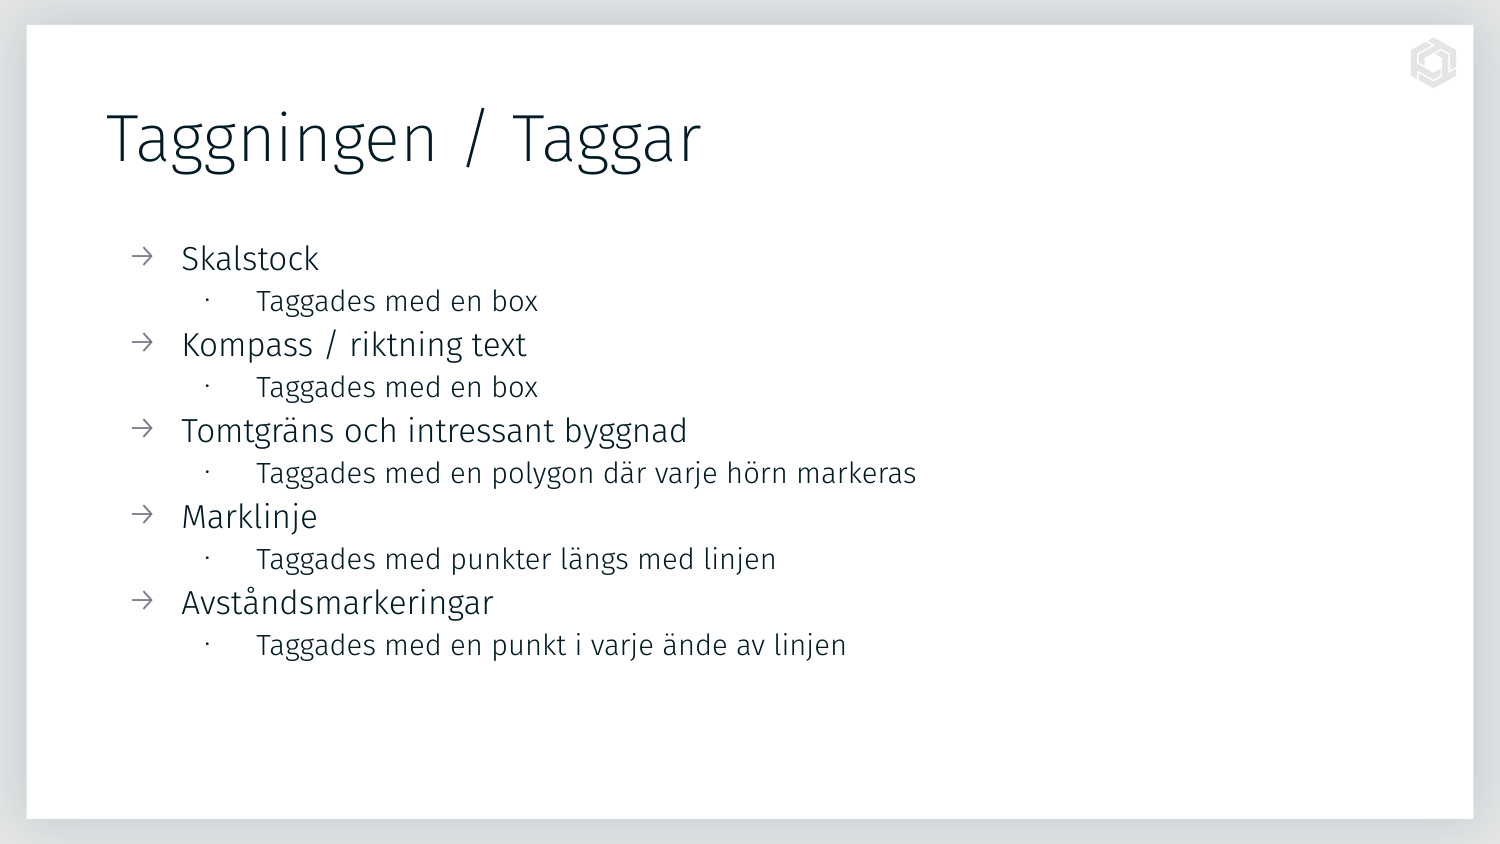

# Taggningen / Taggar
Skalstock
Taggades med en box
Kompass / riktning text
Taggades med en box
Tomtgräns och intressant byggnad
Taggades med en polygon där varje hörn markeras
Marklinje
Taggades med punkter längs med linjen
Avståndsmarkeringar
Taggades med en punkt i varje ände av linjen